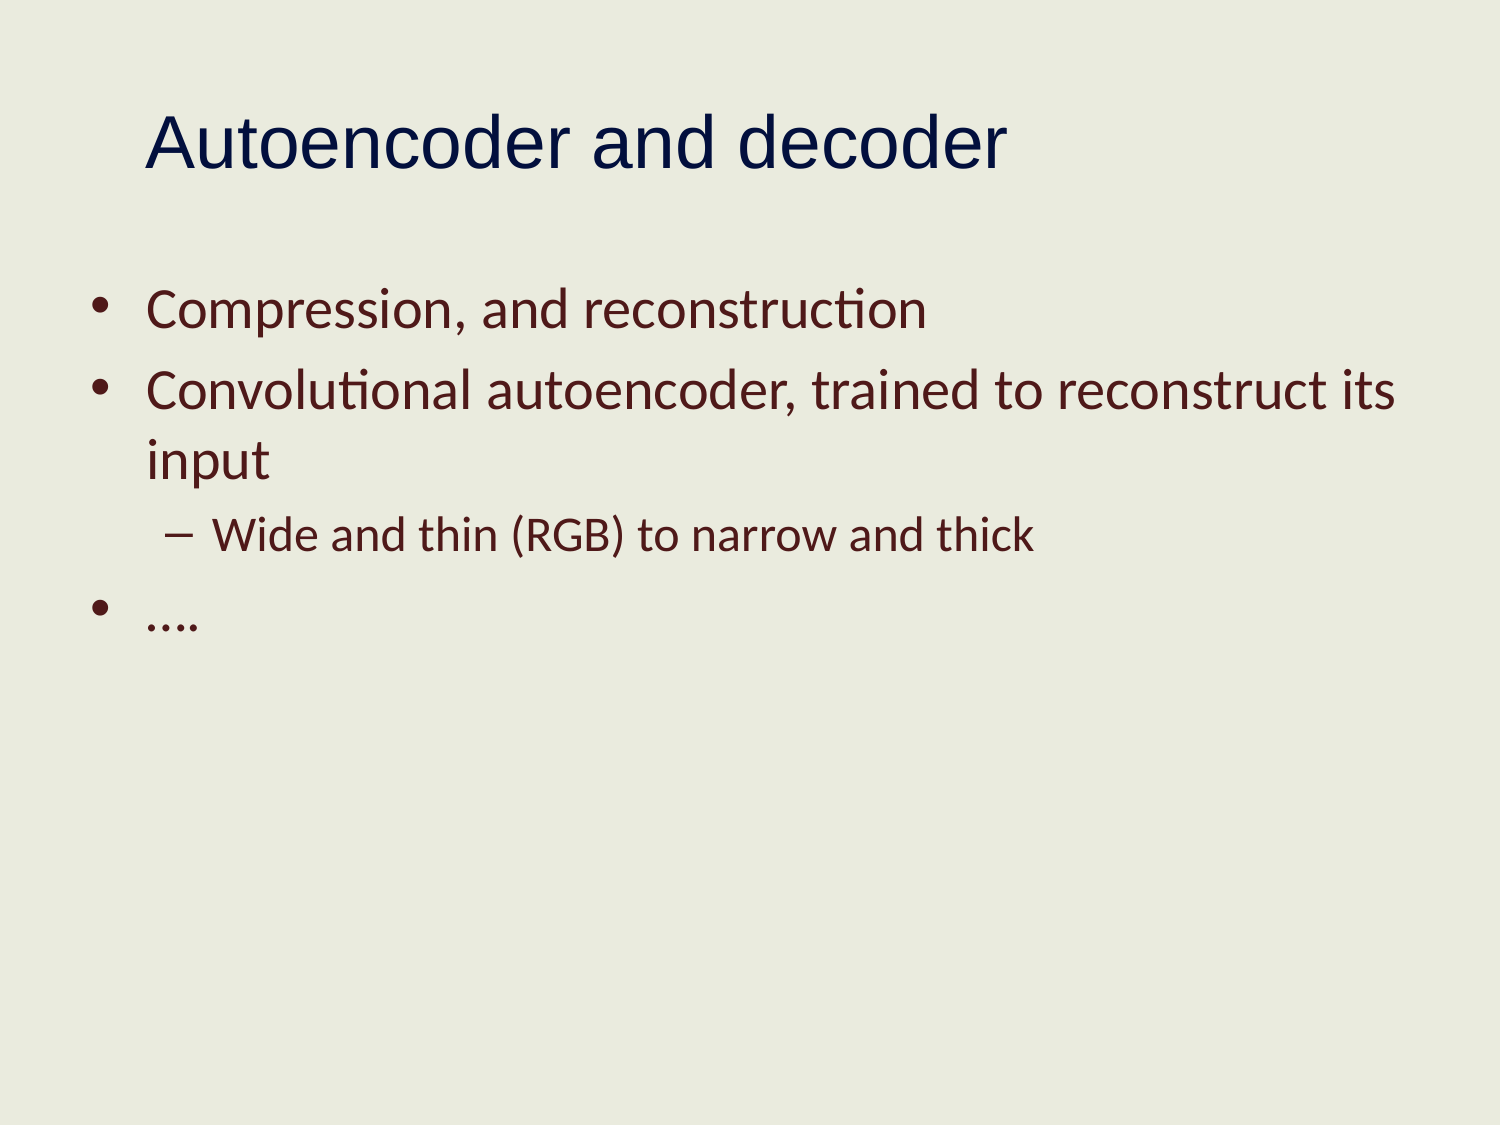

# Autoencoder and decoder
Compression, and reconstruction
Convolutional autoencoder, trained to reconstruct its input
Wide and thin (RGB) to narrow and thick
….